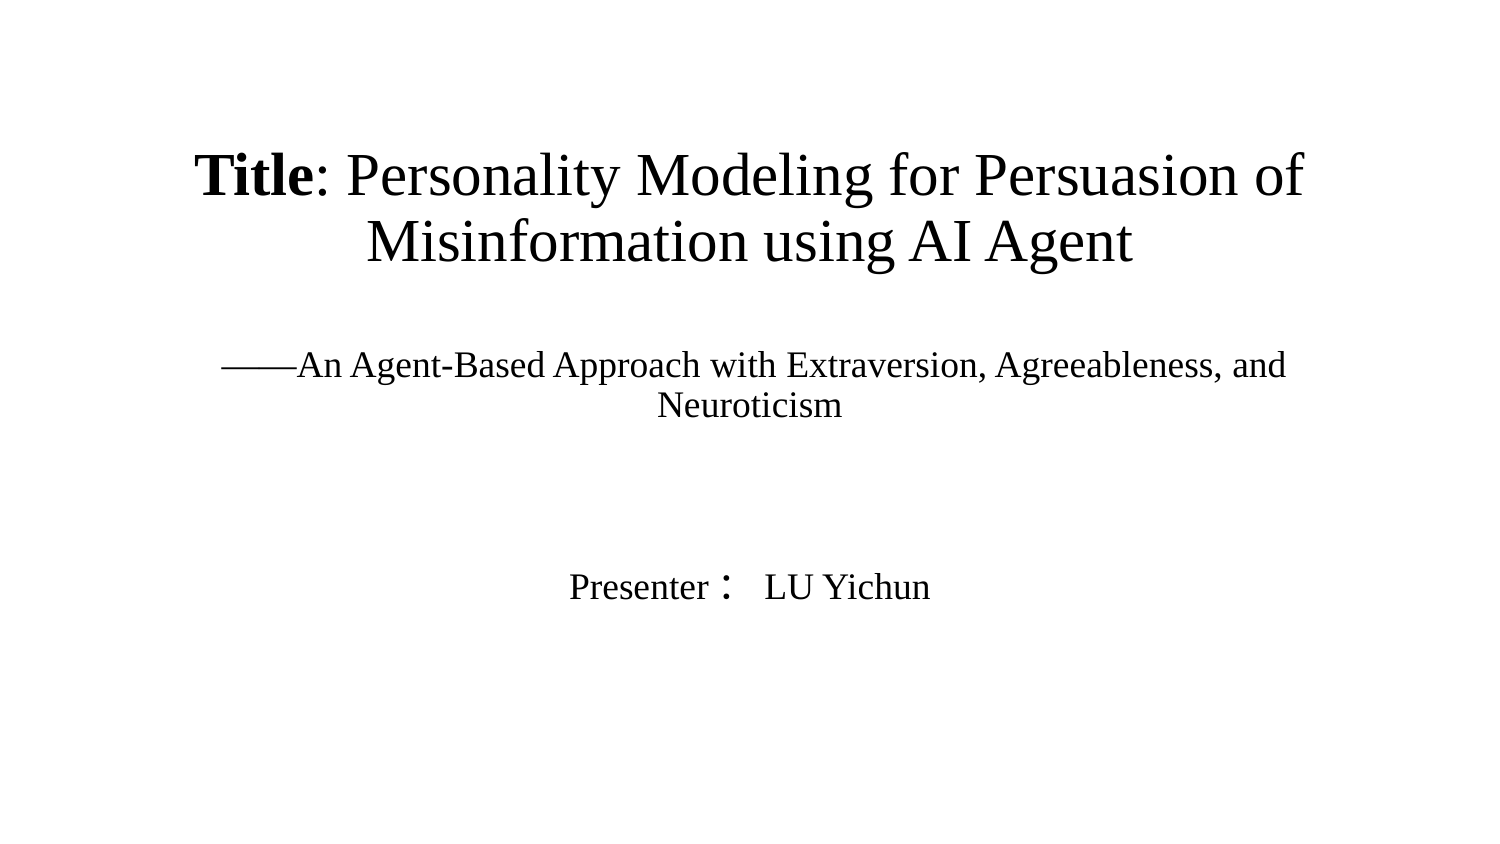

# Title: Personality Modeling for Persuasion of Misinformation using AI Agent
 ——An Agent-Based Approach with Extraversion, Agreeableness, and Neuroticism
Presenter：LU Yichun